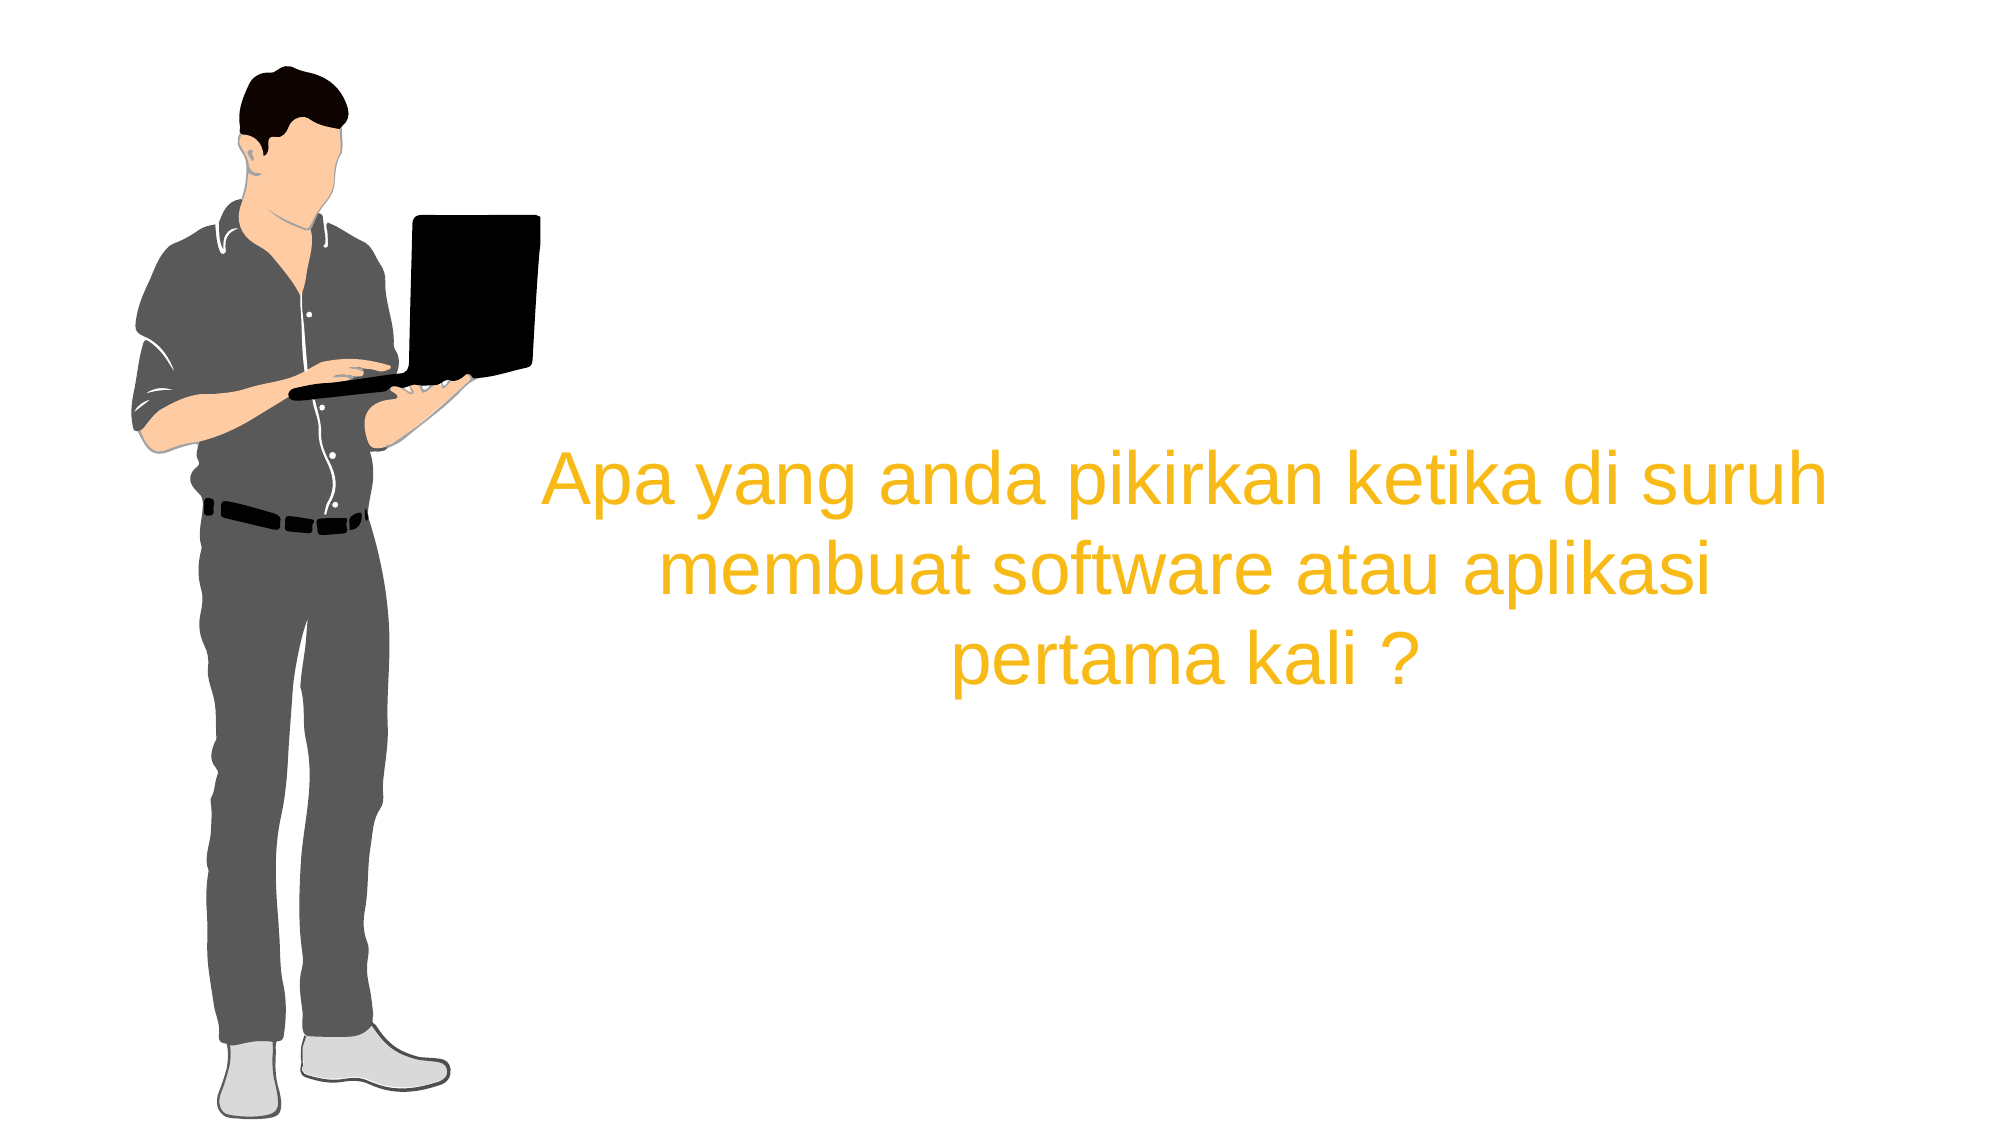

Apa yang anda pikirkan ketika di suruh membuat software atau aplikasi pertama kali ?